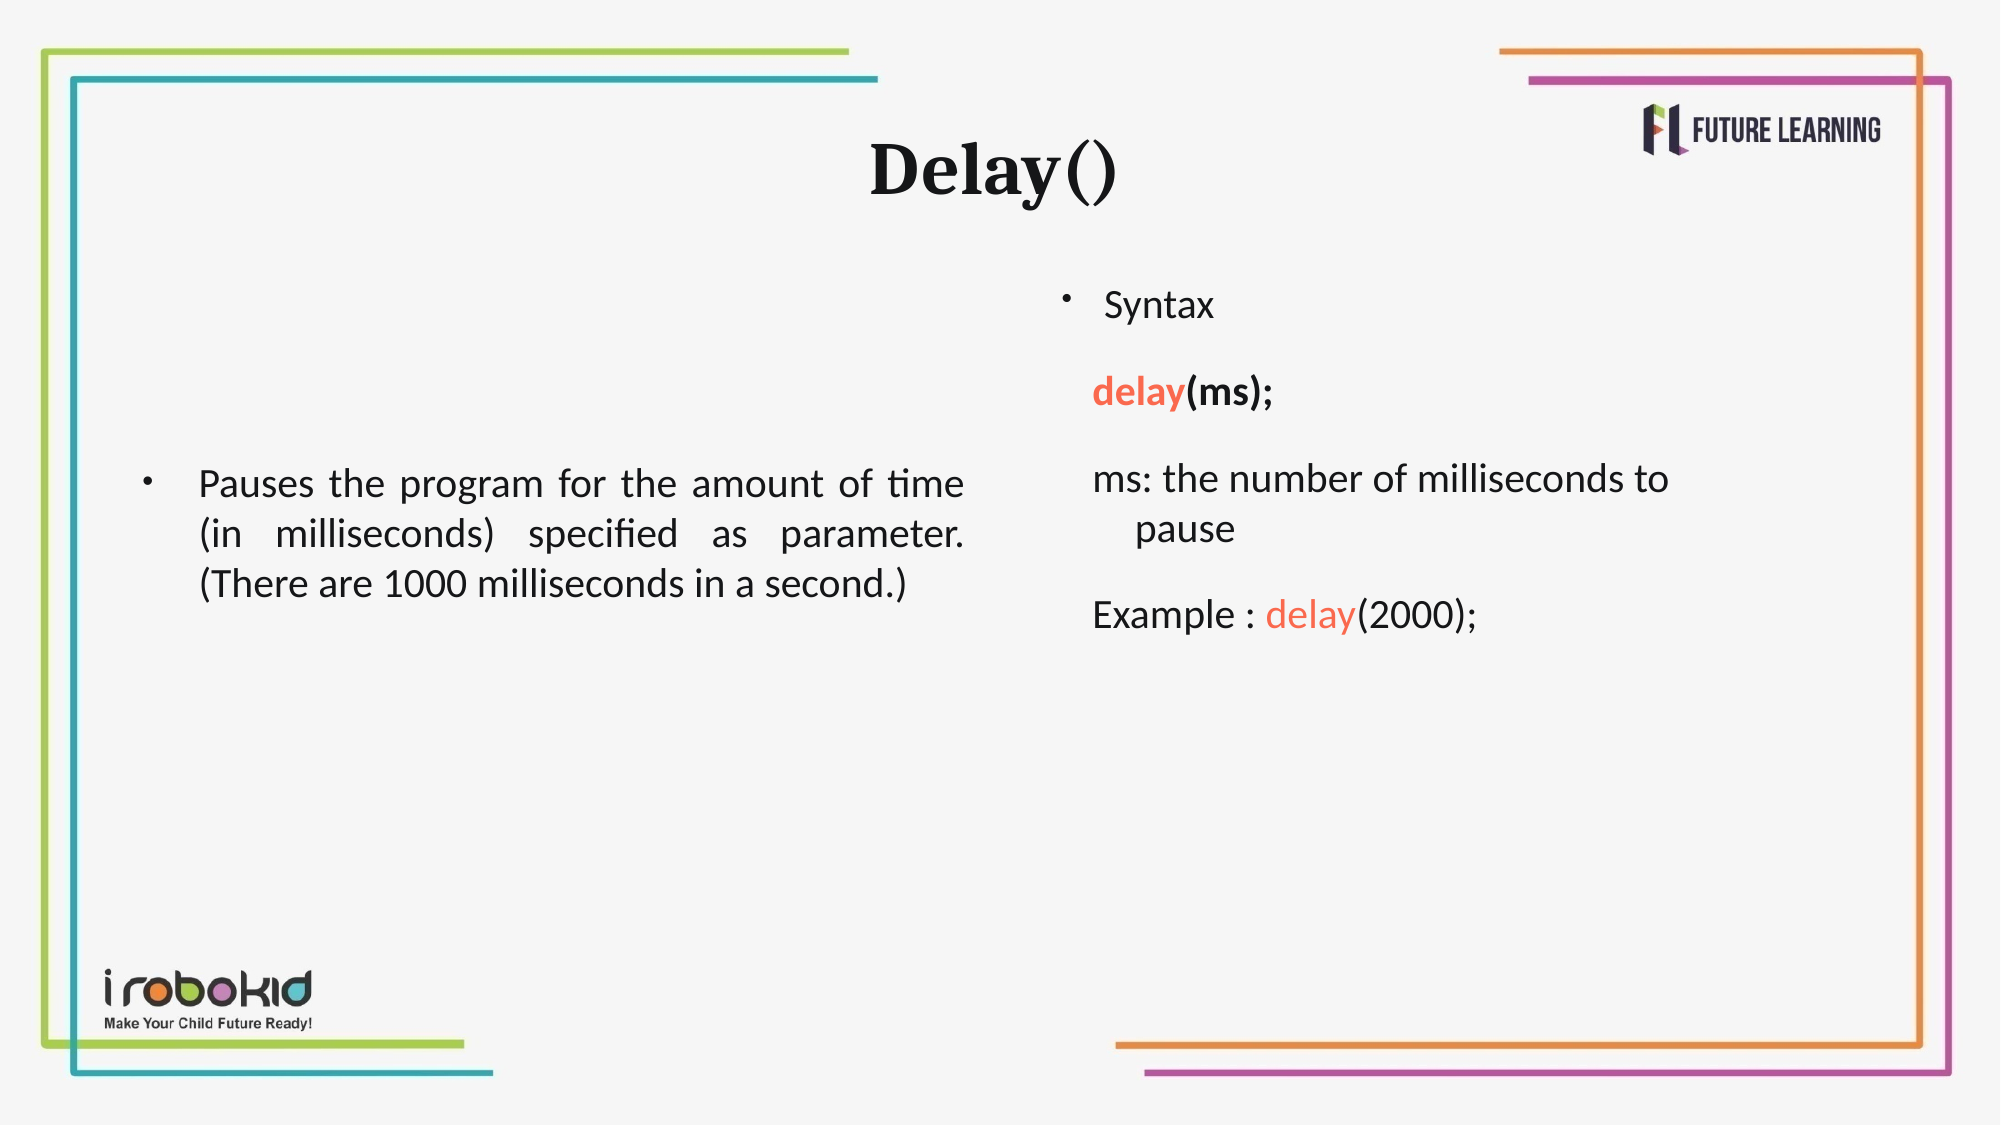

Delay()
Syntax
delay(ms);
ms: the number of milliseconds to  pause
Example : delay(2000);

Pauses the program for the amount of time (in milliseconds) specified as parameter. (There are 1000 milliseconds in a second.)